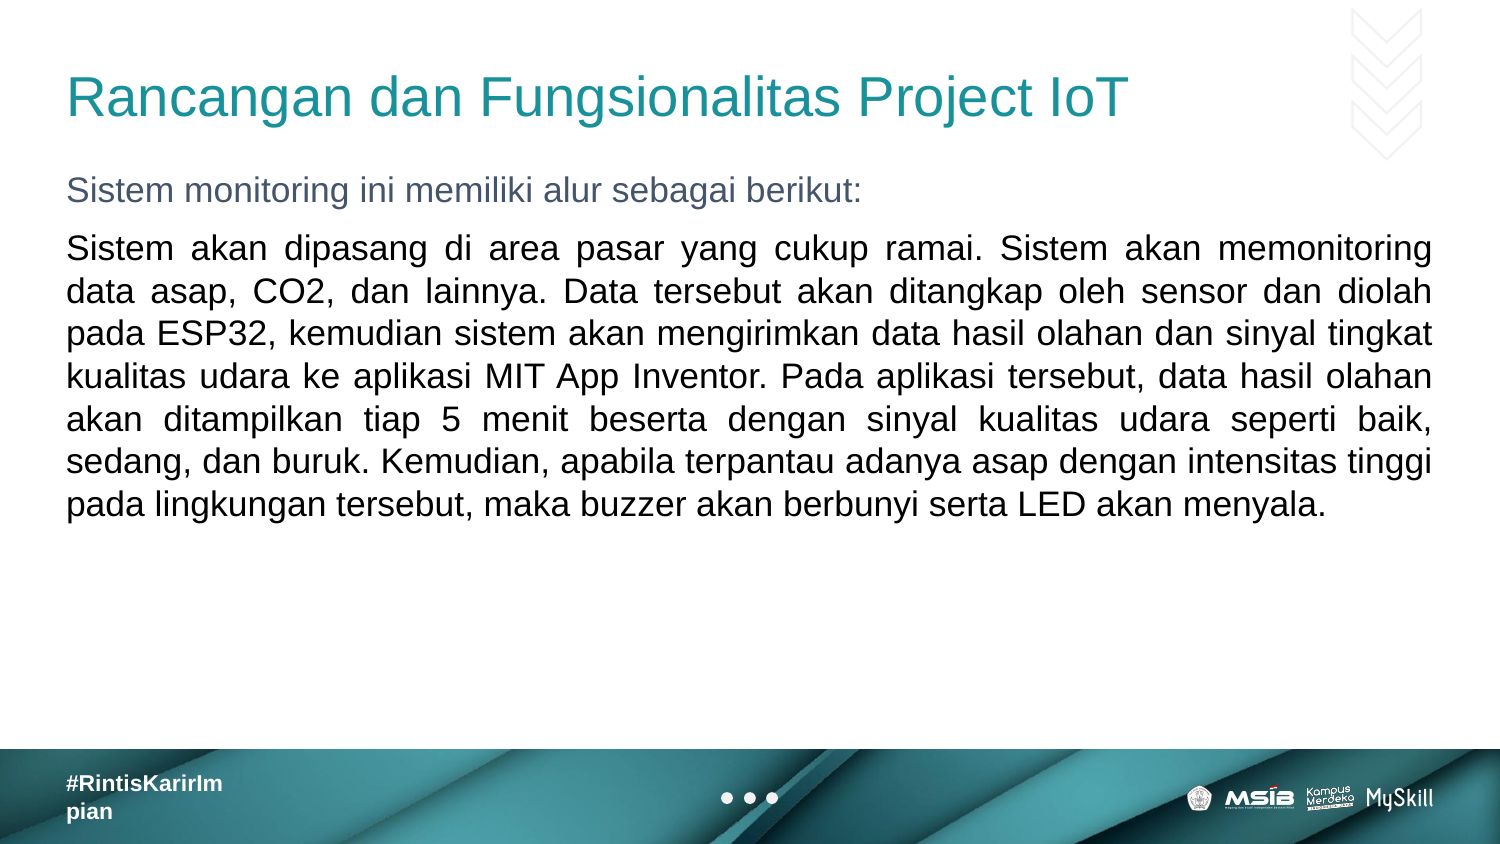

# Rancangan dan Fungsionalitas Project IoT
Sistem monitoring ini memiliki alur sebagai berikut:
Sistem akan dipasang di area pasar yang cukup ramai. Sistem akan memonitoring data asap, CO2, dan lainnya. Data tersebut akan ditangkap oleh sensor dan diolah pada ESP32, kemudian sistem akan mengirimkan data hasil olahan dan sinyal tingkat kualitas udara ke aplikasi MIT App Inventor. Pada aplikasi tersebut, data hasil olahan akan ditampilkan tiap 5 menit beserta dengan sinyal kualitas udara seperti baik, sedang, dan buruk. Kemudian, apabila terpantau adanya asap dengan intensitas tinggi pada lingkungan tersebut, maka buzzer akan berbunyi serta LED akan menyala.